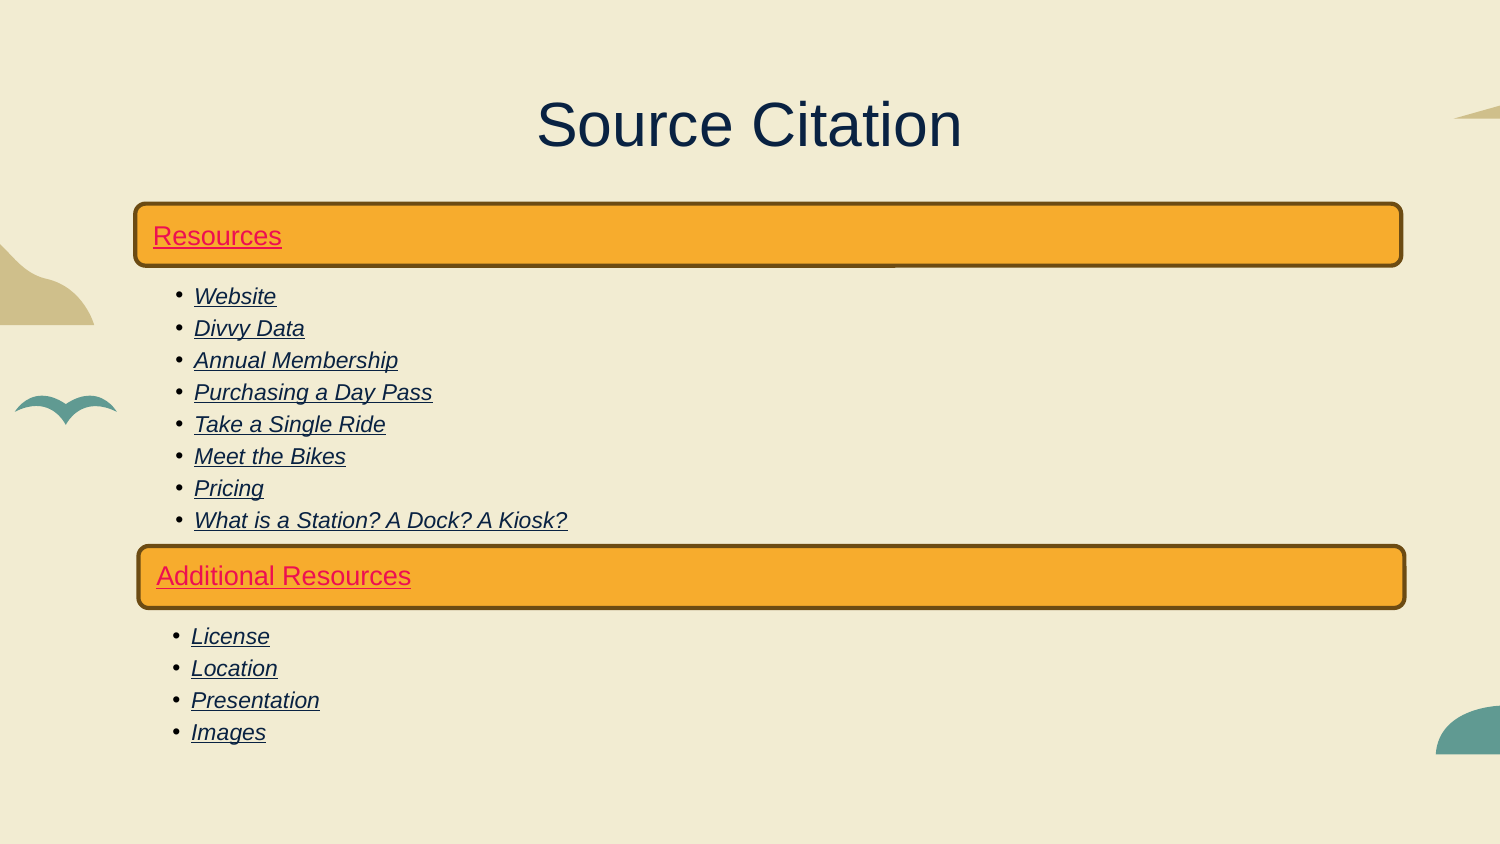

# Source Citation
Resources

Website
Divvy Data
Annual Membership
Purchasing a Day Pass
Take a Single Ride
Meet the Bikes
Pricing
What is a Station? A Dock? A Kiosk?
Additional Resources

License
Location
Presentation
Images